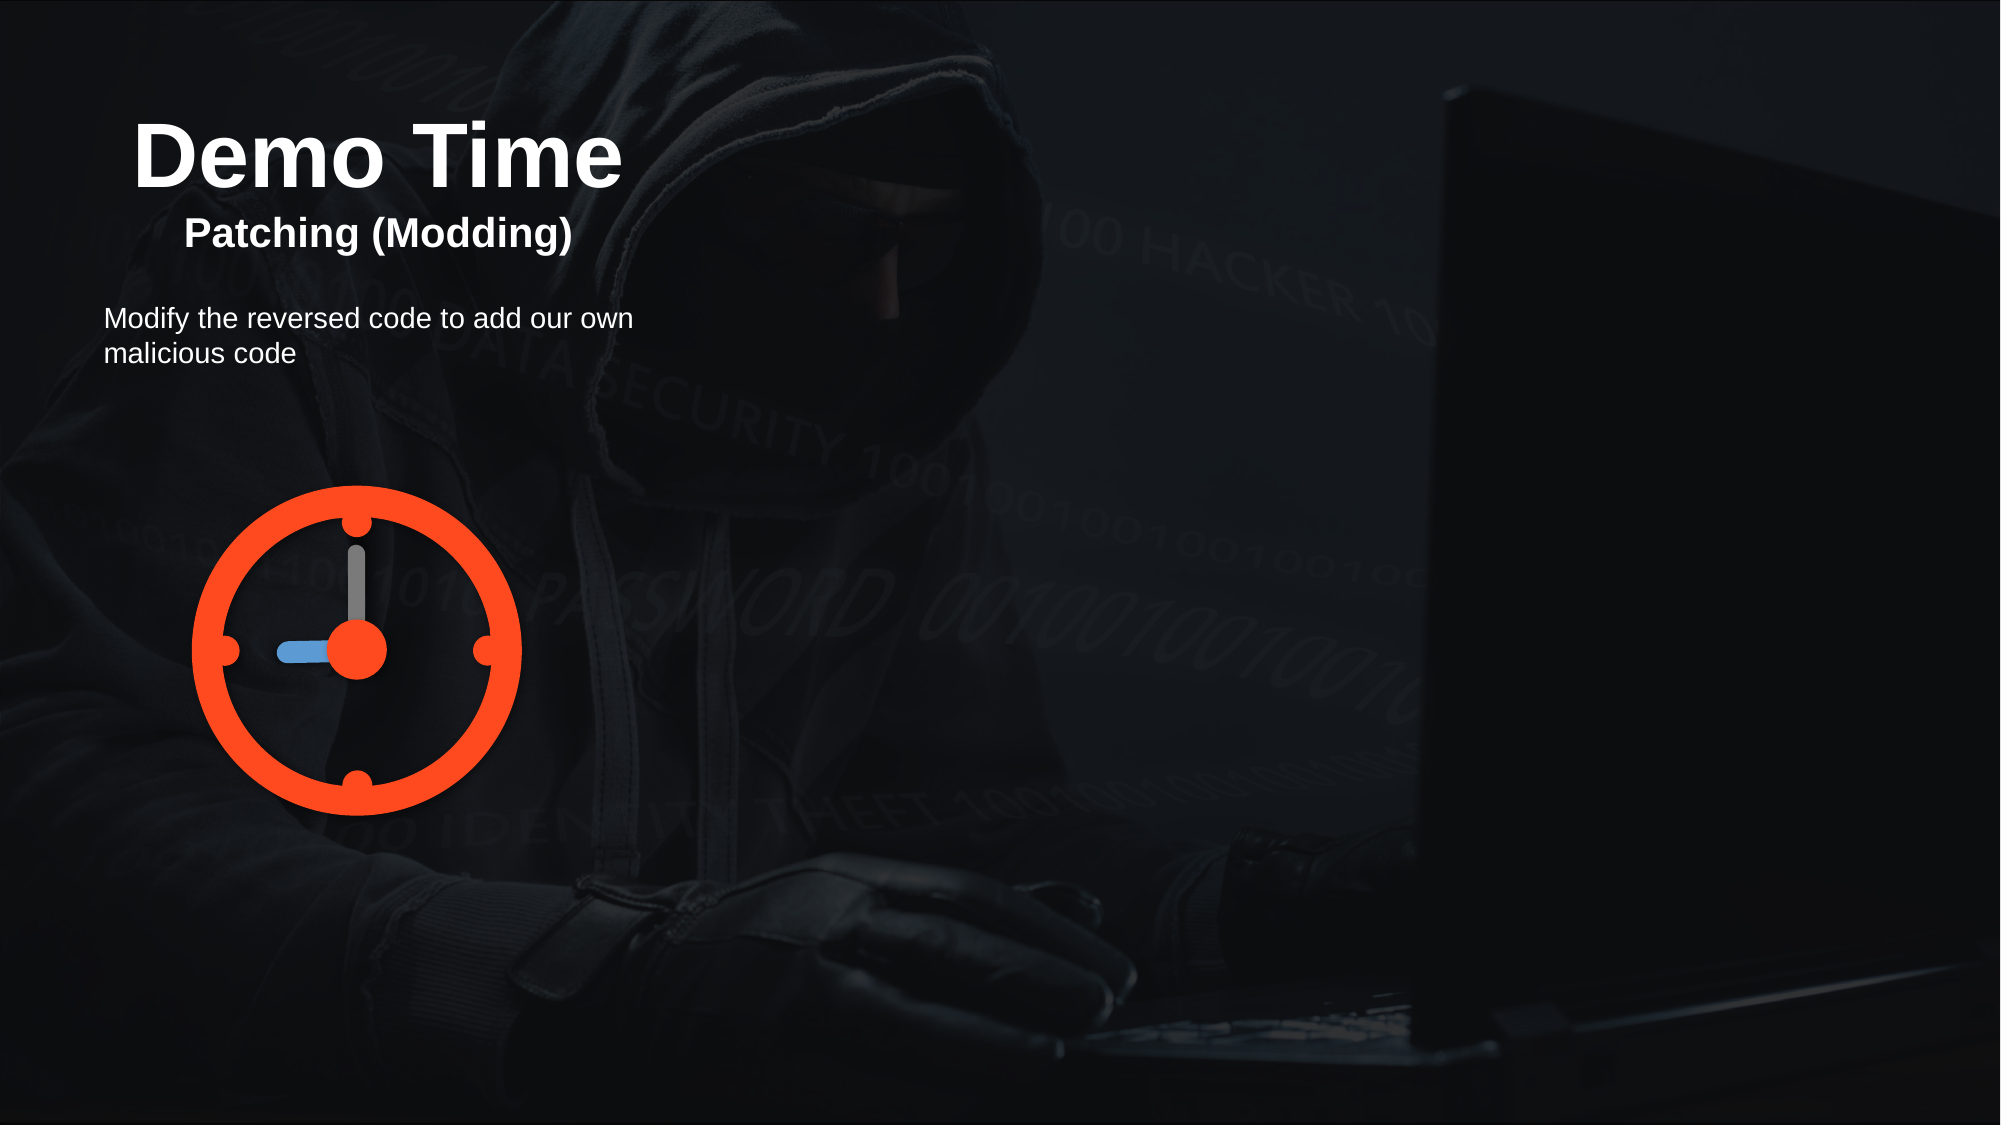

Demo Time
Patching (Modding)
Modify the reversed code to add our own malicious code